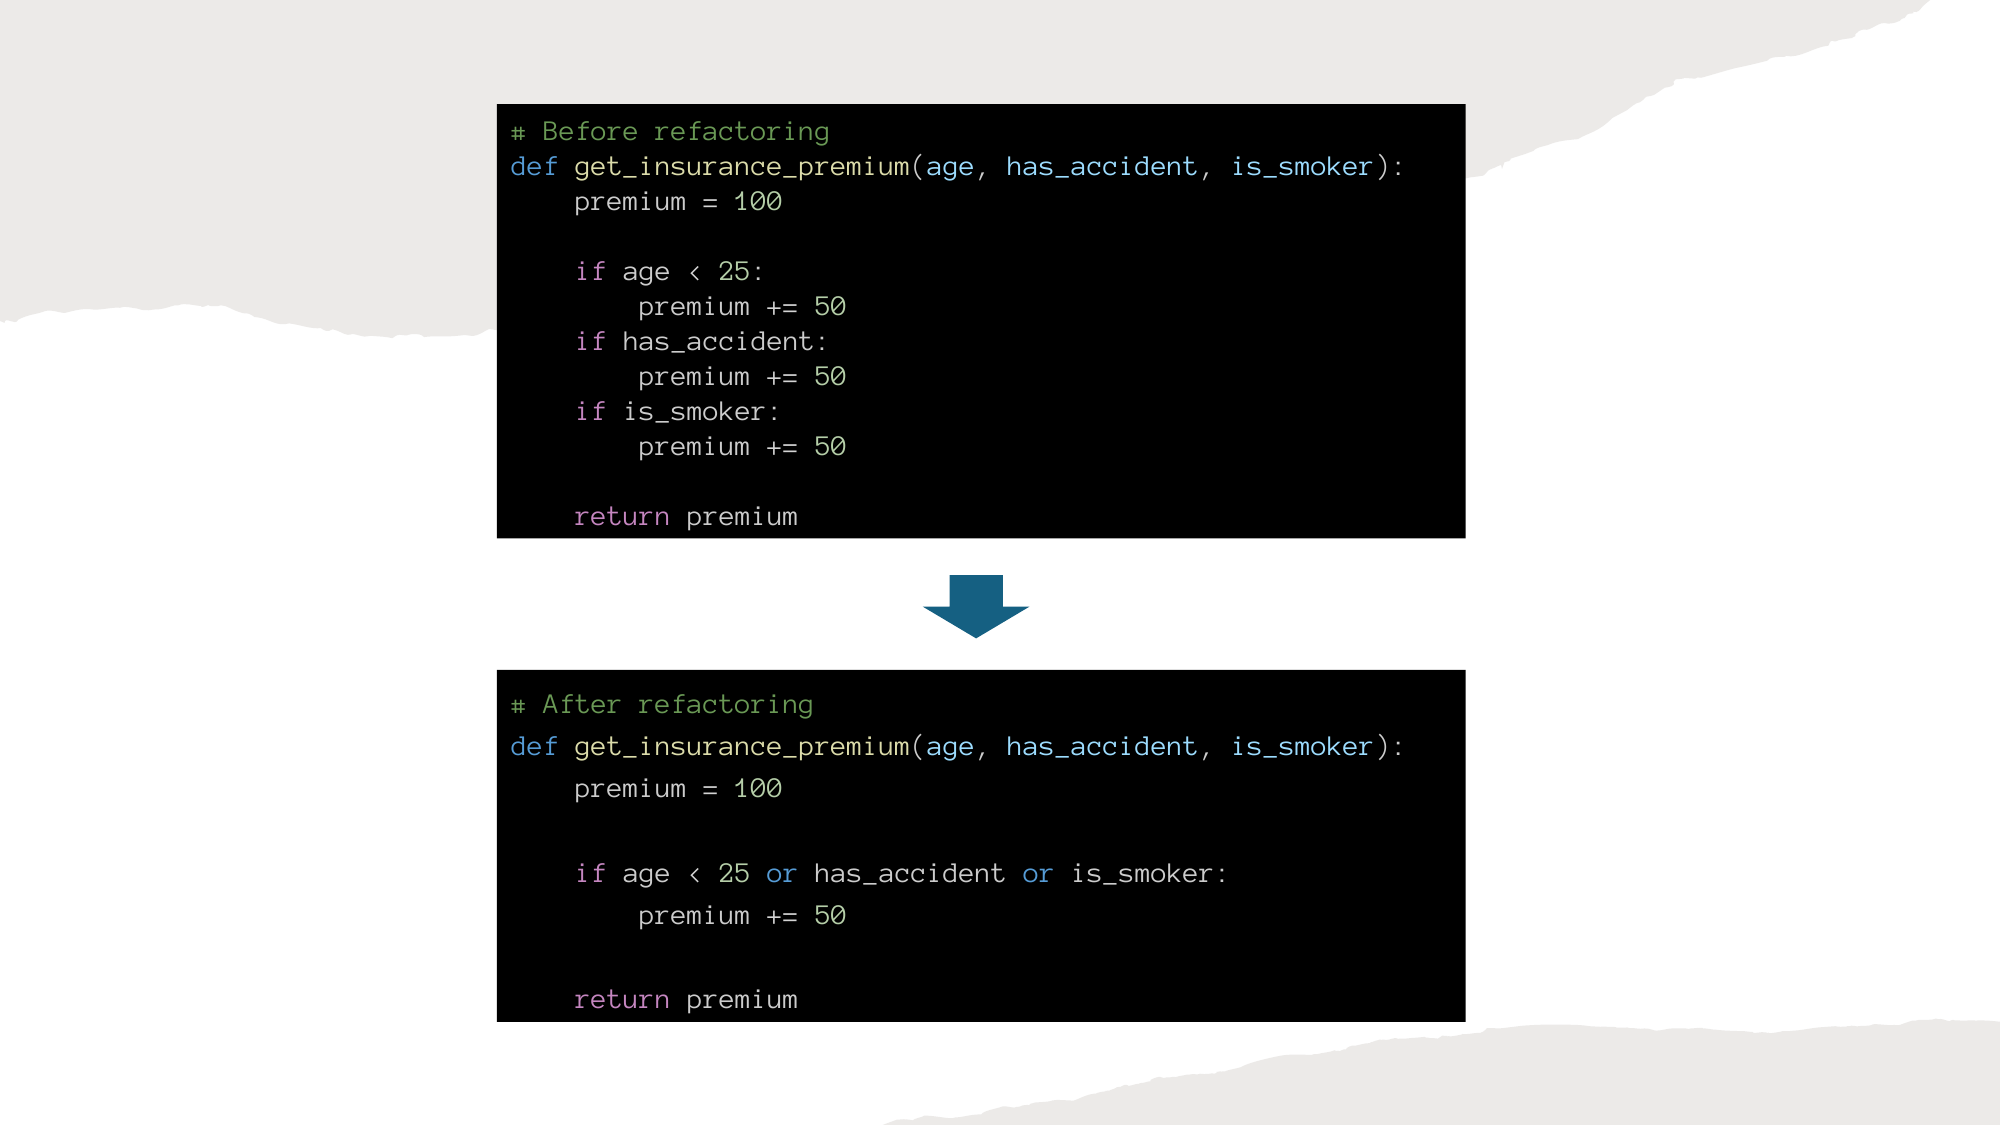

# Before refactoring
def get_insurance_premium(age, has_accident, is_smoker):
    premium = 100

    if age < 25:
        premium += 50
    if has_accident:
        premium += 50
    if is_smoker:
        premium += 50
    return premium

# After refactoring
def get_insurance_premium(age, has_accident, is_smoker):
    premium = 100

    if age < 25 or has_accident or is_smoker:
        premium += 50

    return premium